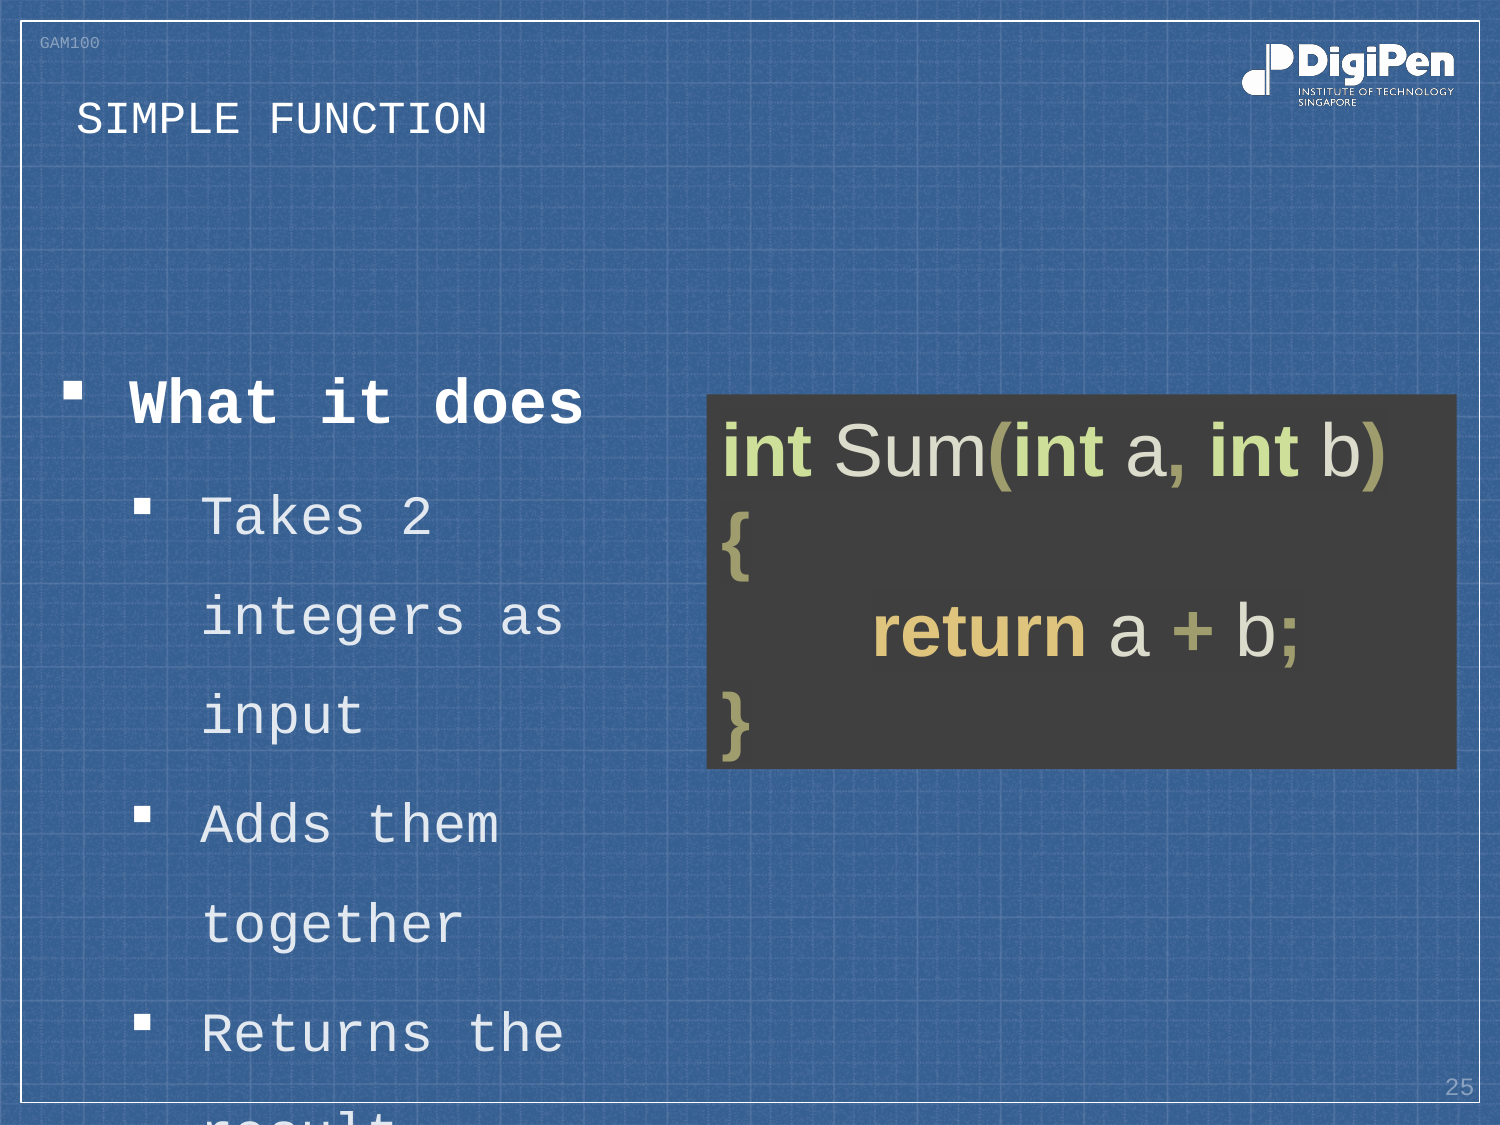

# Simple function
What it does
Takes 2 integers as input
Adds them together
Returns the result

int Sum(int a, int b)
{
	return a + b;
}
25